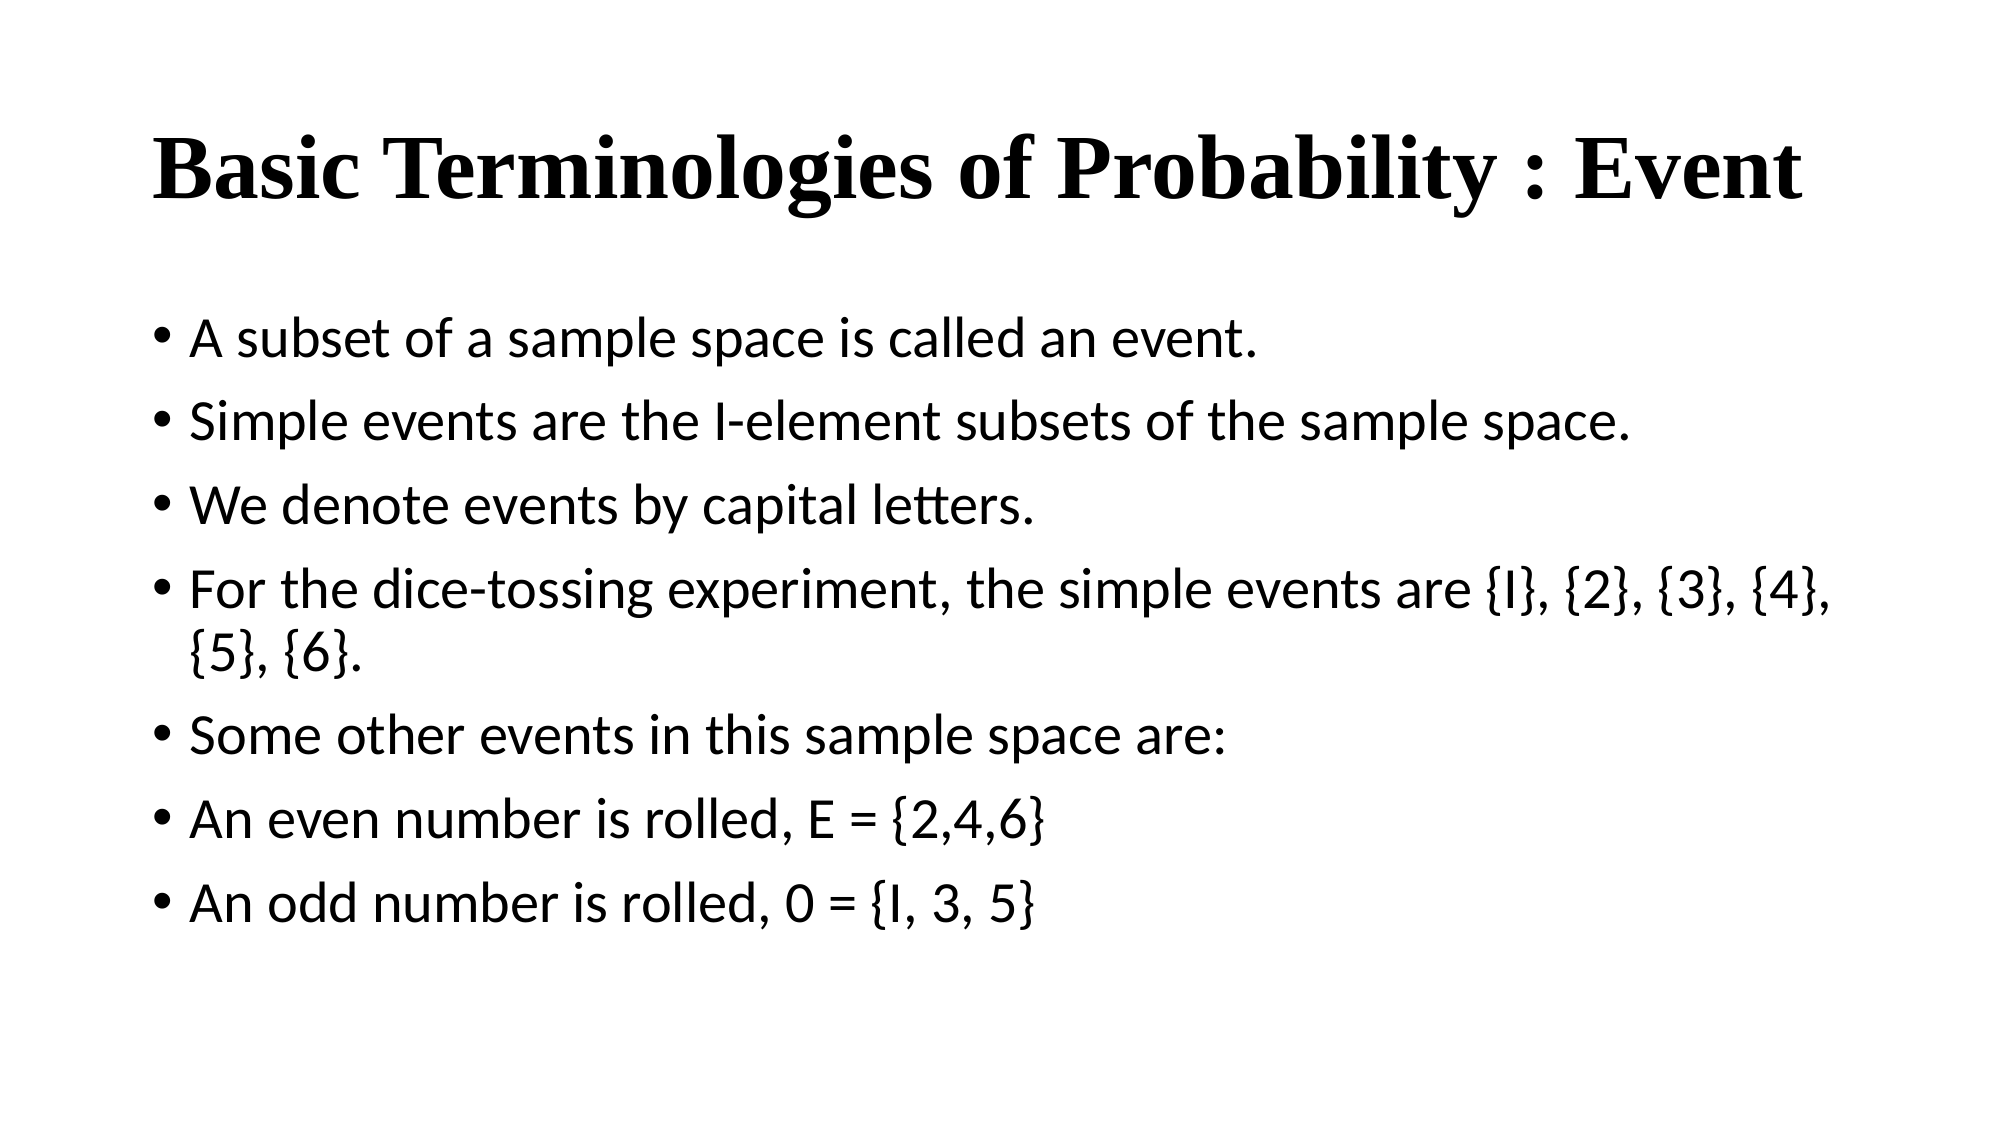

# Basic Terminologies of Probability : Event
A subset of a sample space is called an event.
Simple events are the I-element subsets of the sample space.
We denote events by capital letters.
For the dice-tossing experiment, the simple events are {I}, {2}, {3}, {4}, {5}, {6}.
Some other events in this sample space are:
An even number is rolled, E = {2,4,6}
An odd number is rolled, 0 = {I, 3, 5}